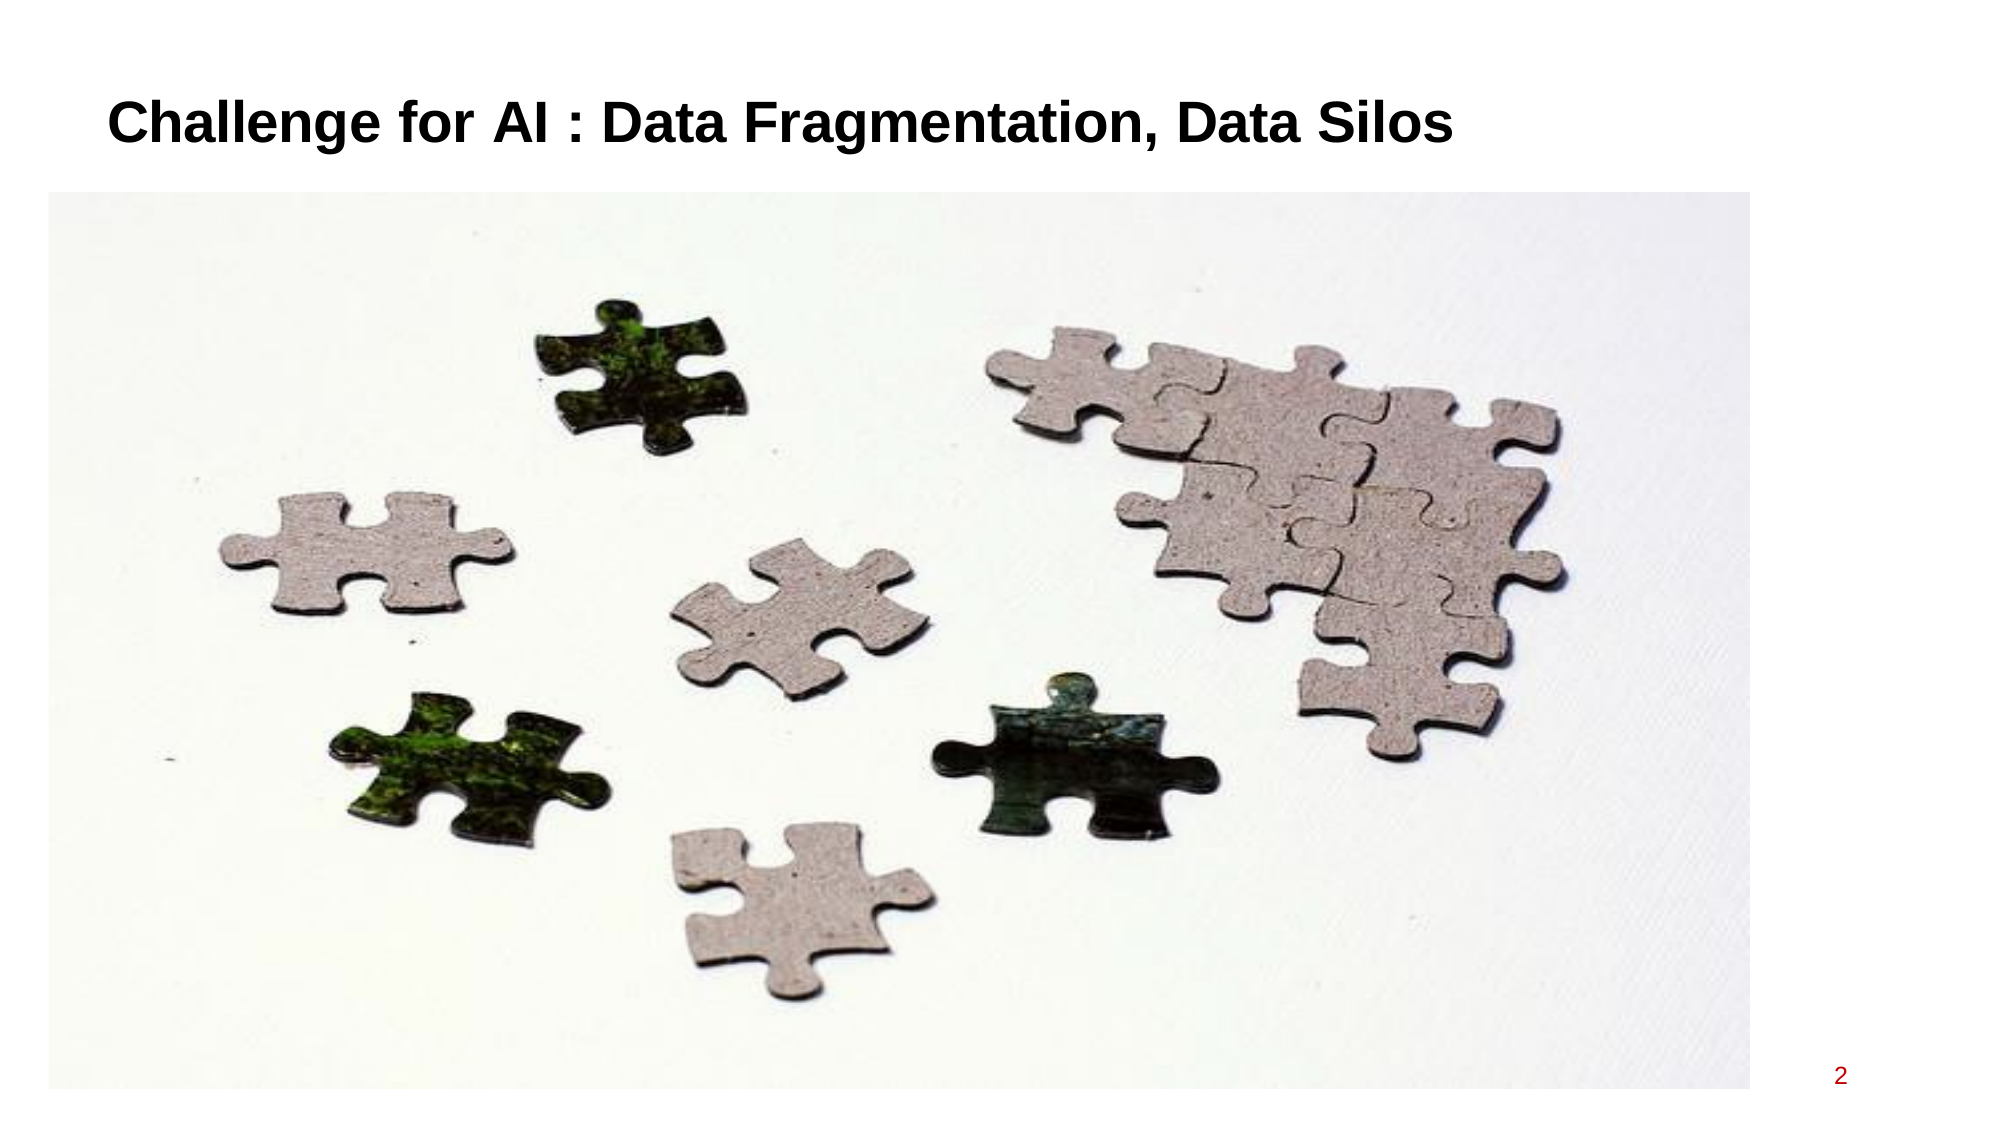

# Challenge for AI : Data Fragmentation, Data Silos

2